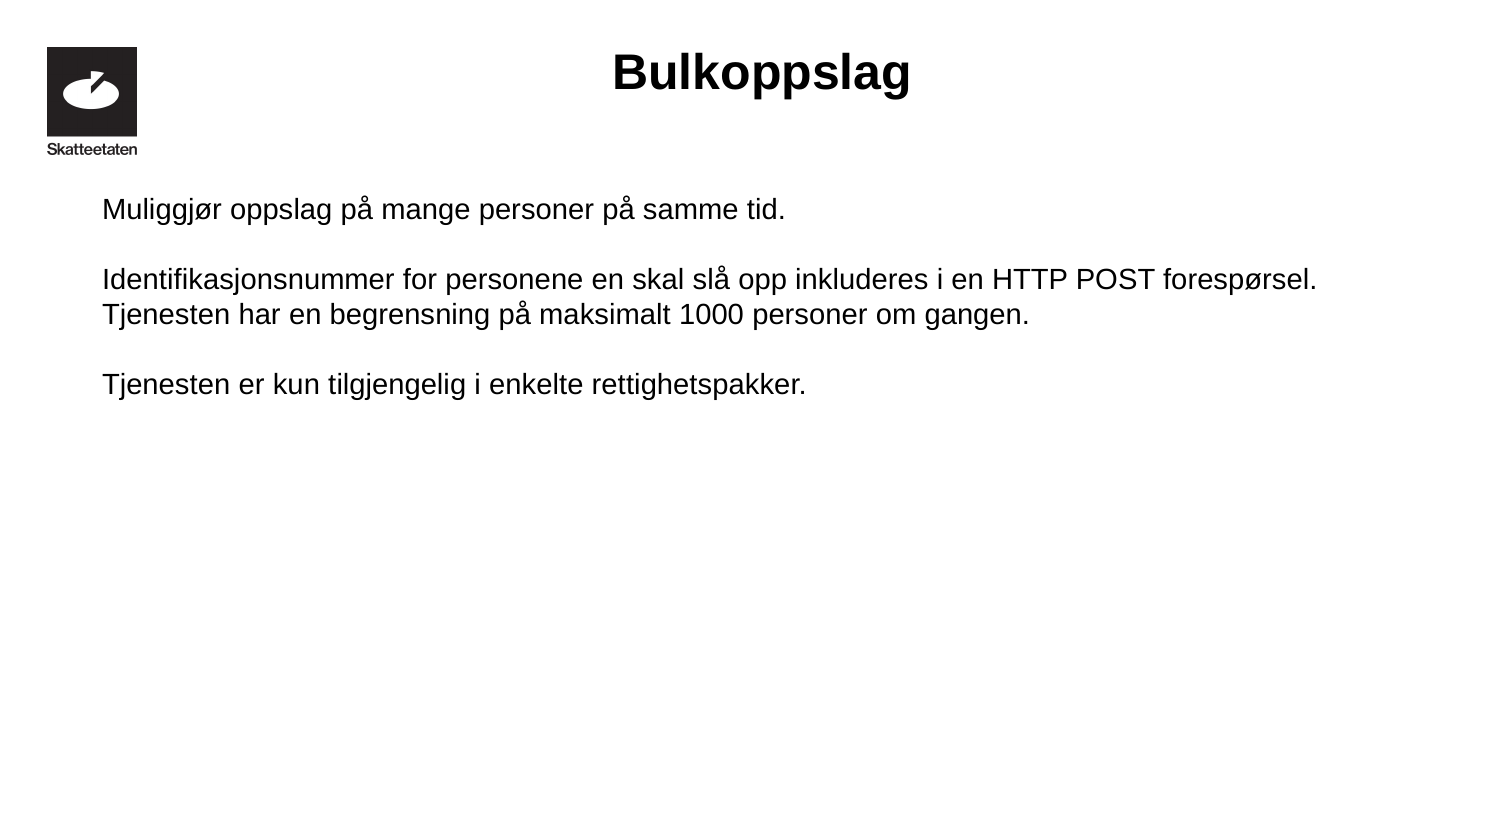

Bulkoppslag
Muliggjør oppslag på mange personer på samme tid.

Identifikasjonsnummer for personene en skal slå opp inkluderes i en HTTP POST forespørsel. Tjenesten har en begrensning på maksimalt 1000 personer om gangen.

Tjenesten er kun tilgjengelig i enkelte rettighetspakker.